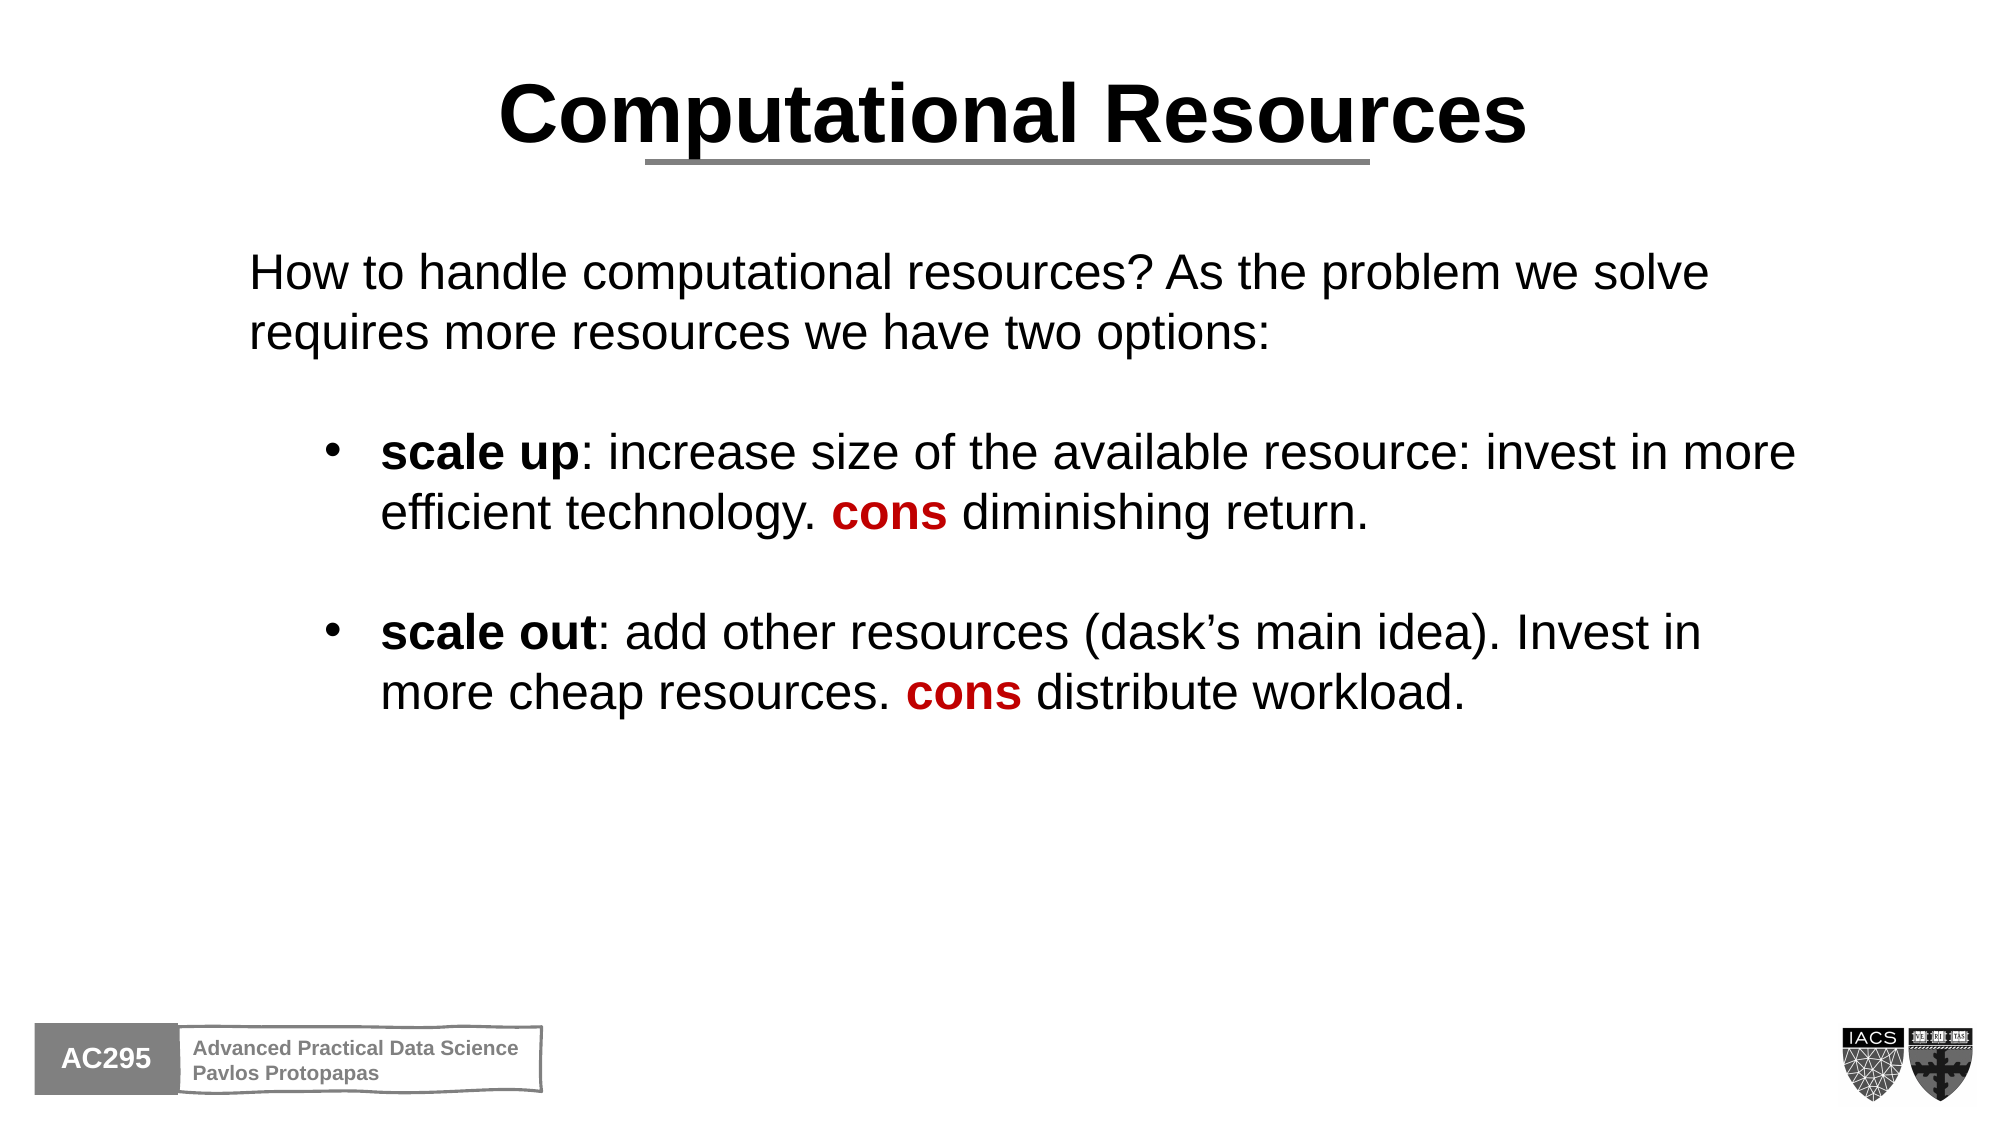

Computational Resources
How to handle computational resources? As the problem we solve requires more resources we have two options:

scale up: increase size of the available resource: invest in more efficient technology. cons diminishing return.

scale out: add other resources (dask’s main idea). Invest in more cheap resources. cons distribute workload.